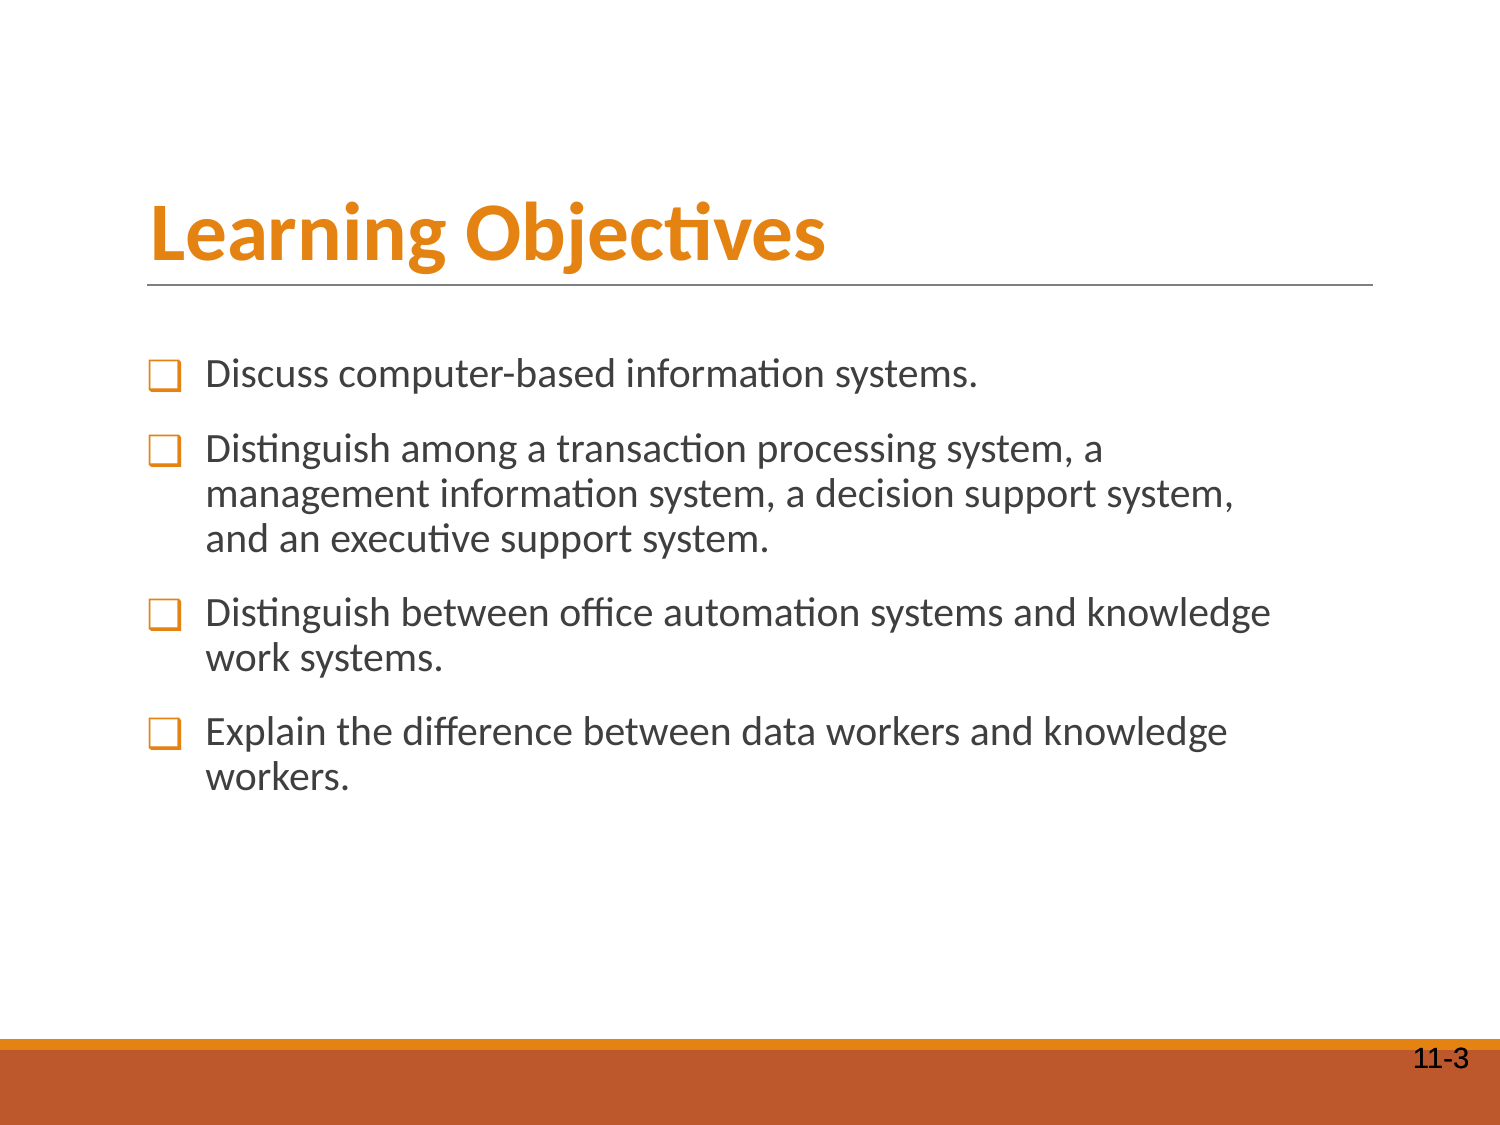

# Learning Objectives
Discuss computer-based information systems.
Distinguish among a transaction processing system, a management information system, a decision support system, and an executive support system.
Distinguish between office automation systems and knowledge work systems.
Explain the difference between data workers and knowledge workers.